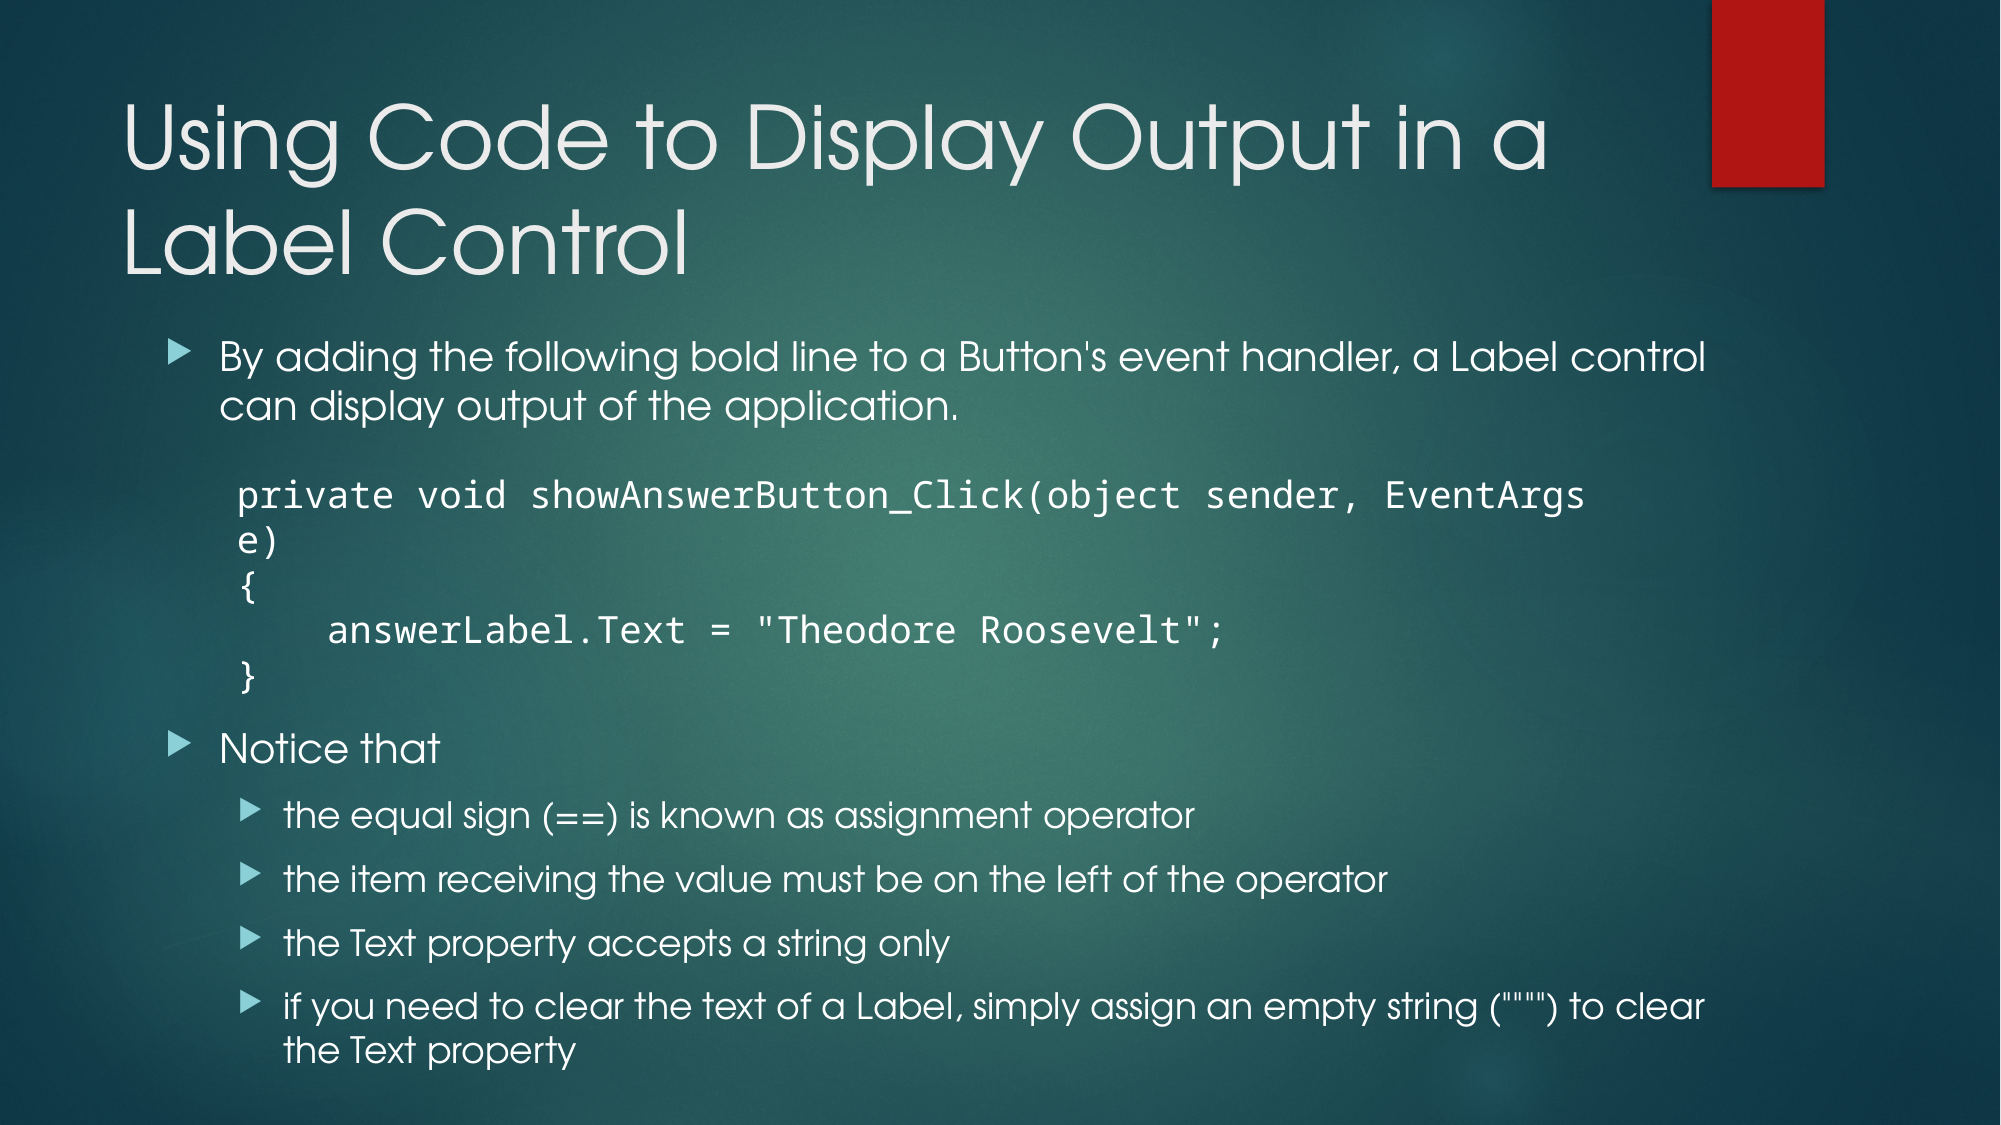

# Using Code to Display Output in a Label Control
By adding the following bold line to a Button's event handler, a Label control can display output of the application.

Notice that
the equal sign (==) is known as assignment operator
the item receiving the value must be on the left of the operator
the Text property accepts a string only
if you need to clear the text of a Label, simply assign an empty string ("""") to clear the Text property
private void showAnswerButton_Click(object sender, EventArgs e)
{
    answerLabel.Text = "Theodore Roosevelt";
}